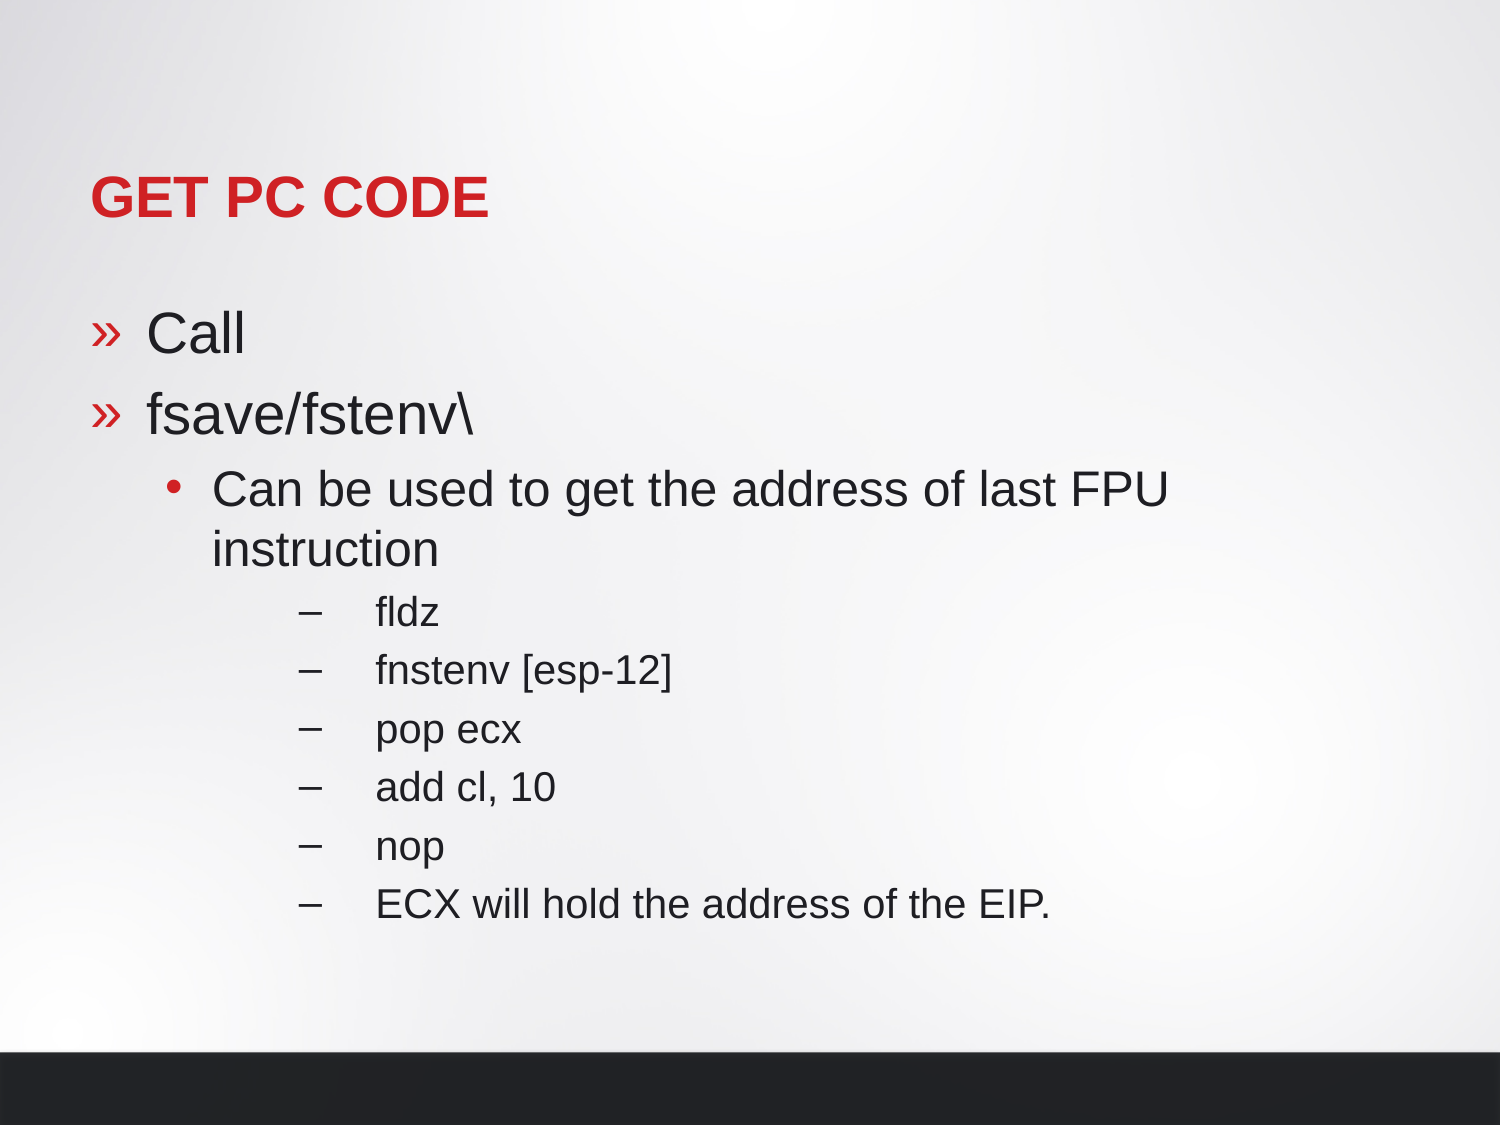

# Get PC Code
Call
fsave/fstenv\
Can be used to get the address of last FPU instruction
fldz
fnstenv [esp-12]
pop ecx
add cl, 10
nop
ECX will hold the address of the EIP.